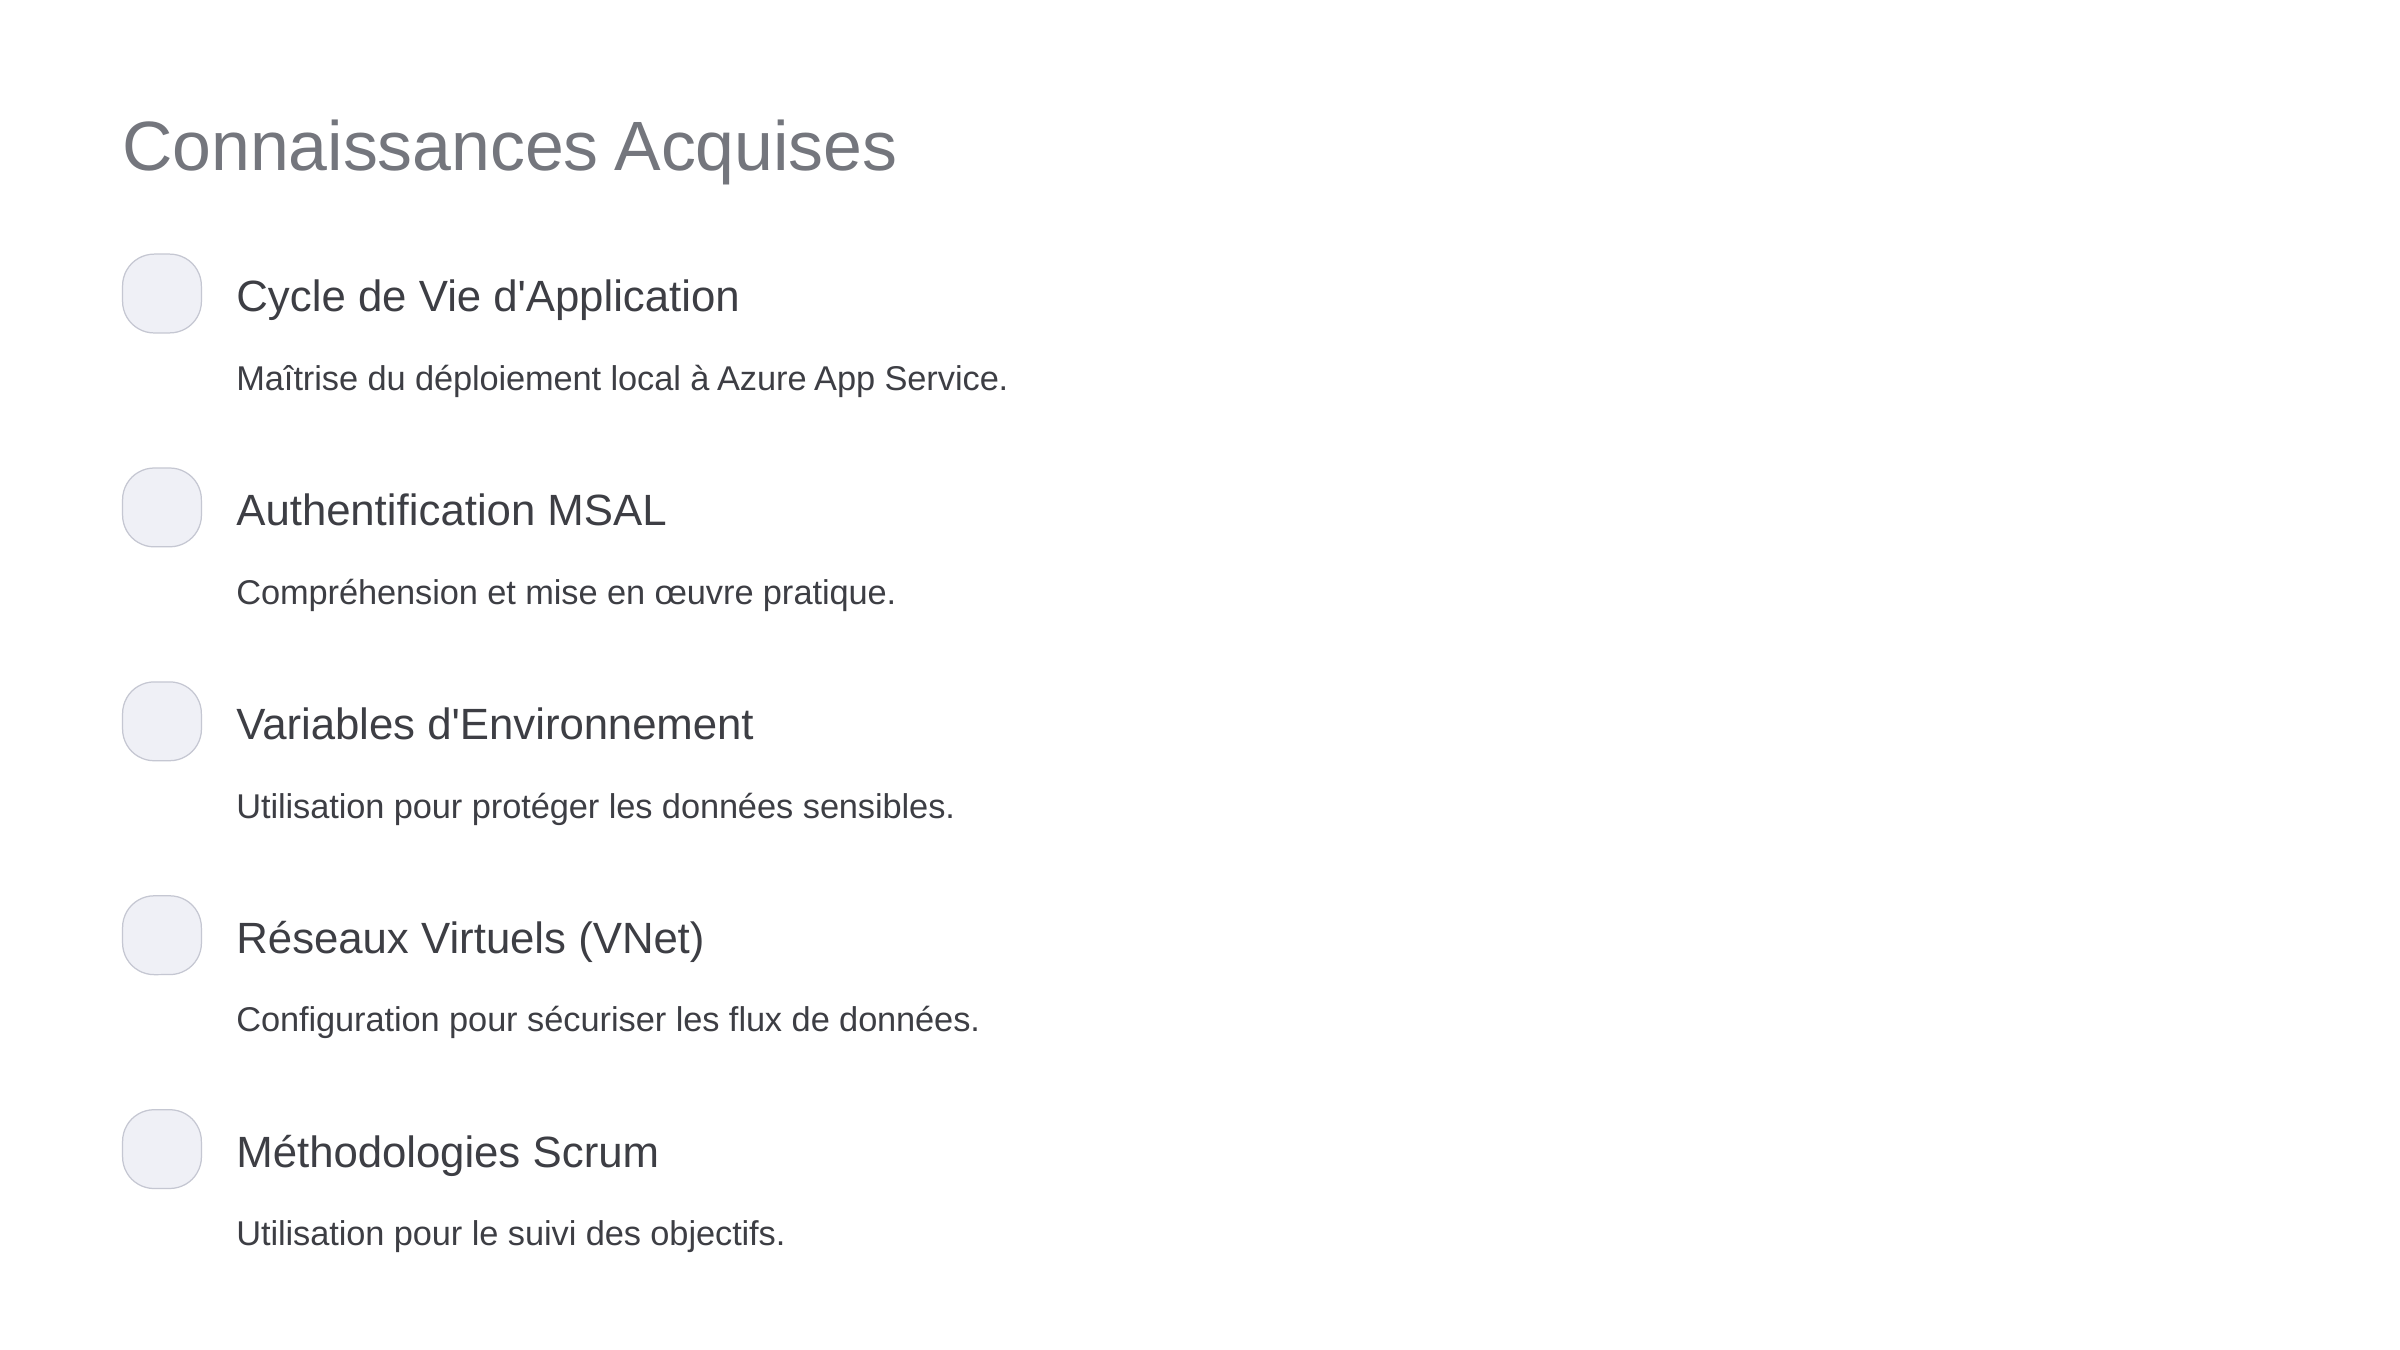

Connaissances Acquises

Cycle de Vie d'Application
Maîtrise du déploiement local à Azure App Service.

Authentification MSAL
Compréhension et mise en œuvre pratique.

Variables d'Environnement
Utilisation pour protéger les données sensibles.

Réseaux Virtuels (VNet)
Configuration pour sécuriser les flux de données.

Méthodologies Scrum
Utilisation pour le suivi des objectifs.